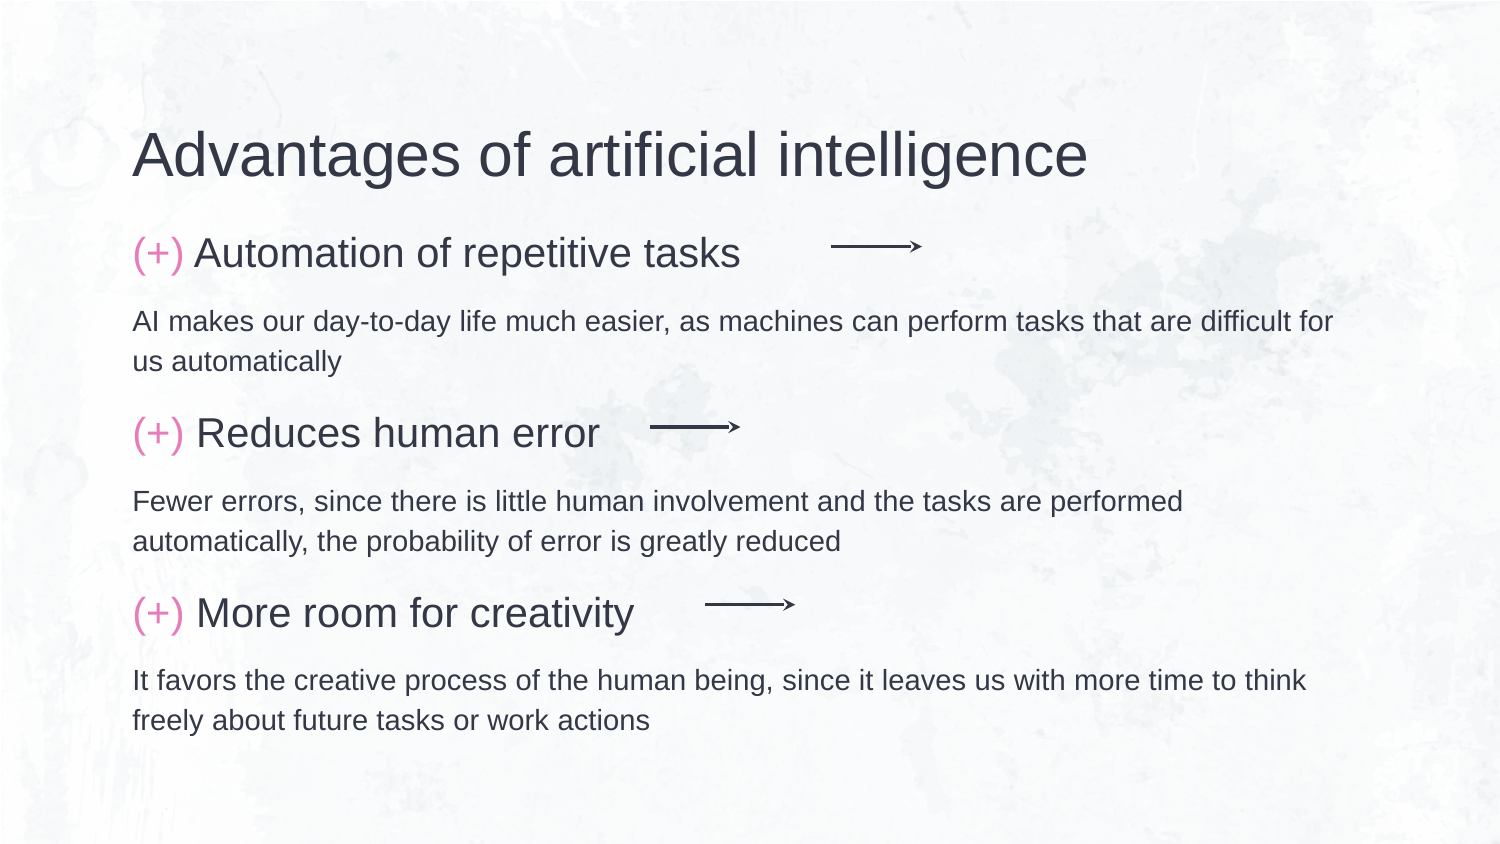

# Advantages of artificial intelligence
(+) Automation of repetitive tasks
AI makes our day-to-day life much easier, as machines can perform tasks that are difficult for us automatically
(+) Reduces human error
Fewer errors, since there is little human involvement and the tasks are performed automatically, the probability of error is greatly reduced
(+) More room for creativity
It favors the creative process of the human being, since it leaves us with more time to think freely about future tasks or work actions